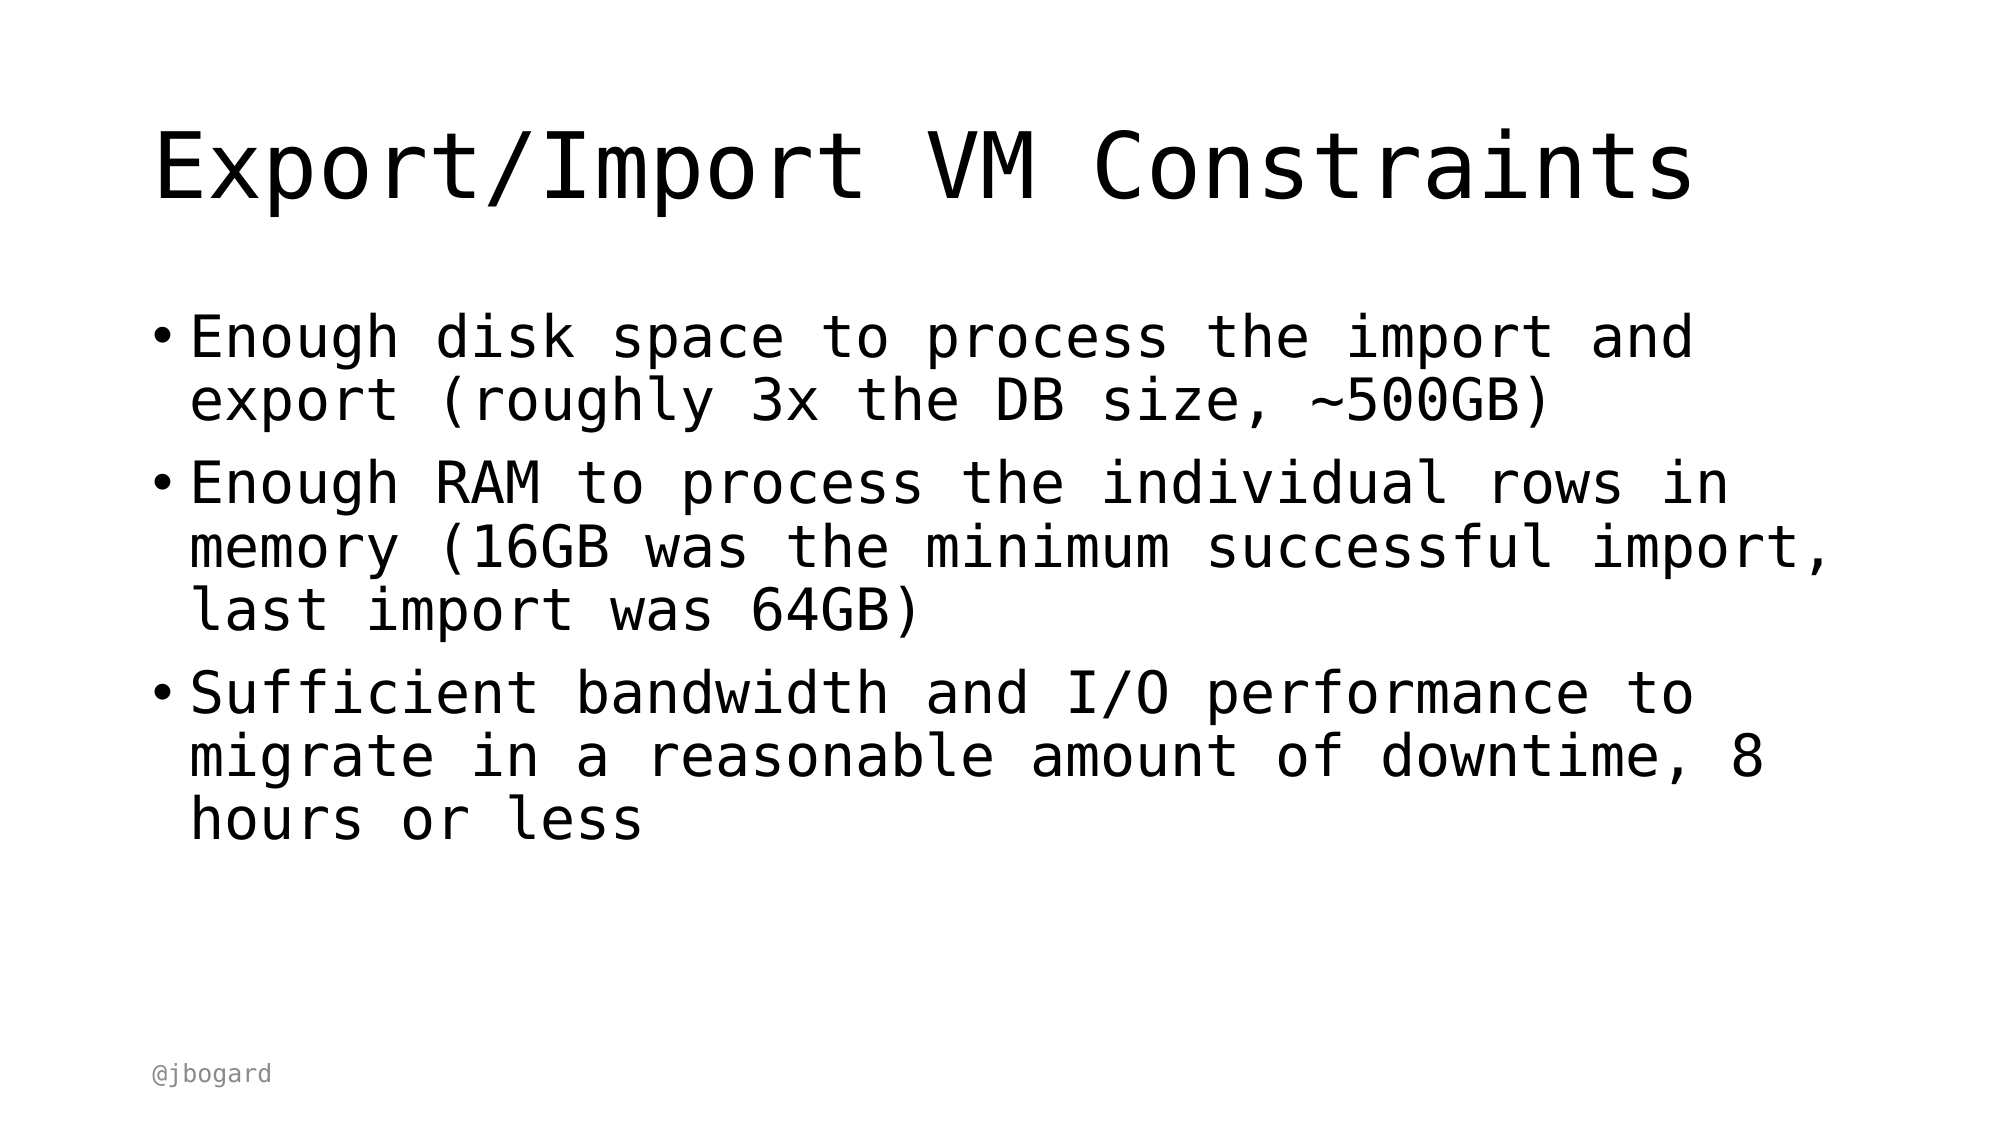

# Export/Import VM Constraints
Enough disk space to process the import and export (roughly 3x the DB size, ~500GB)
Enough RAM to process the individual rows in memory (16GB was the minimum successful import, last import was 64GB)
Sufficient bandwidth and I/O performance to migrate in a reasonable amount of downtime, 8 hours or less

@jbogard